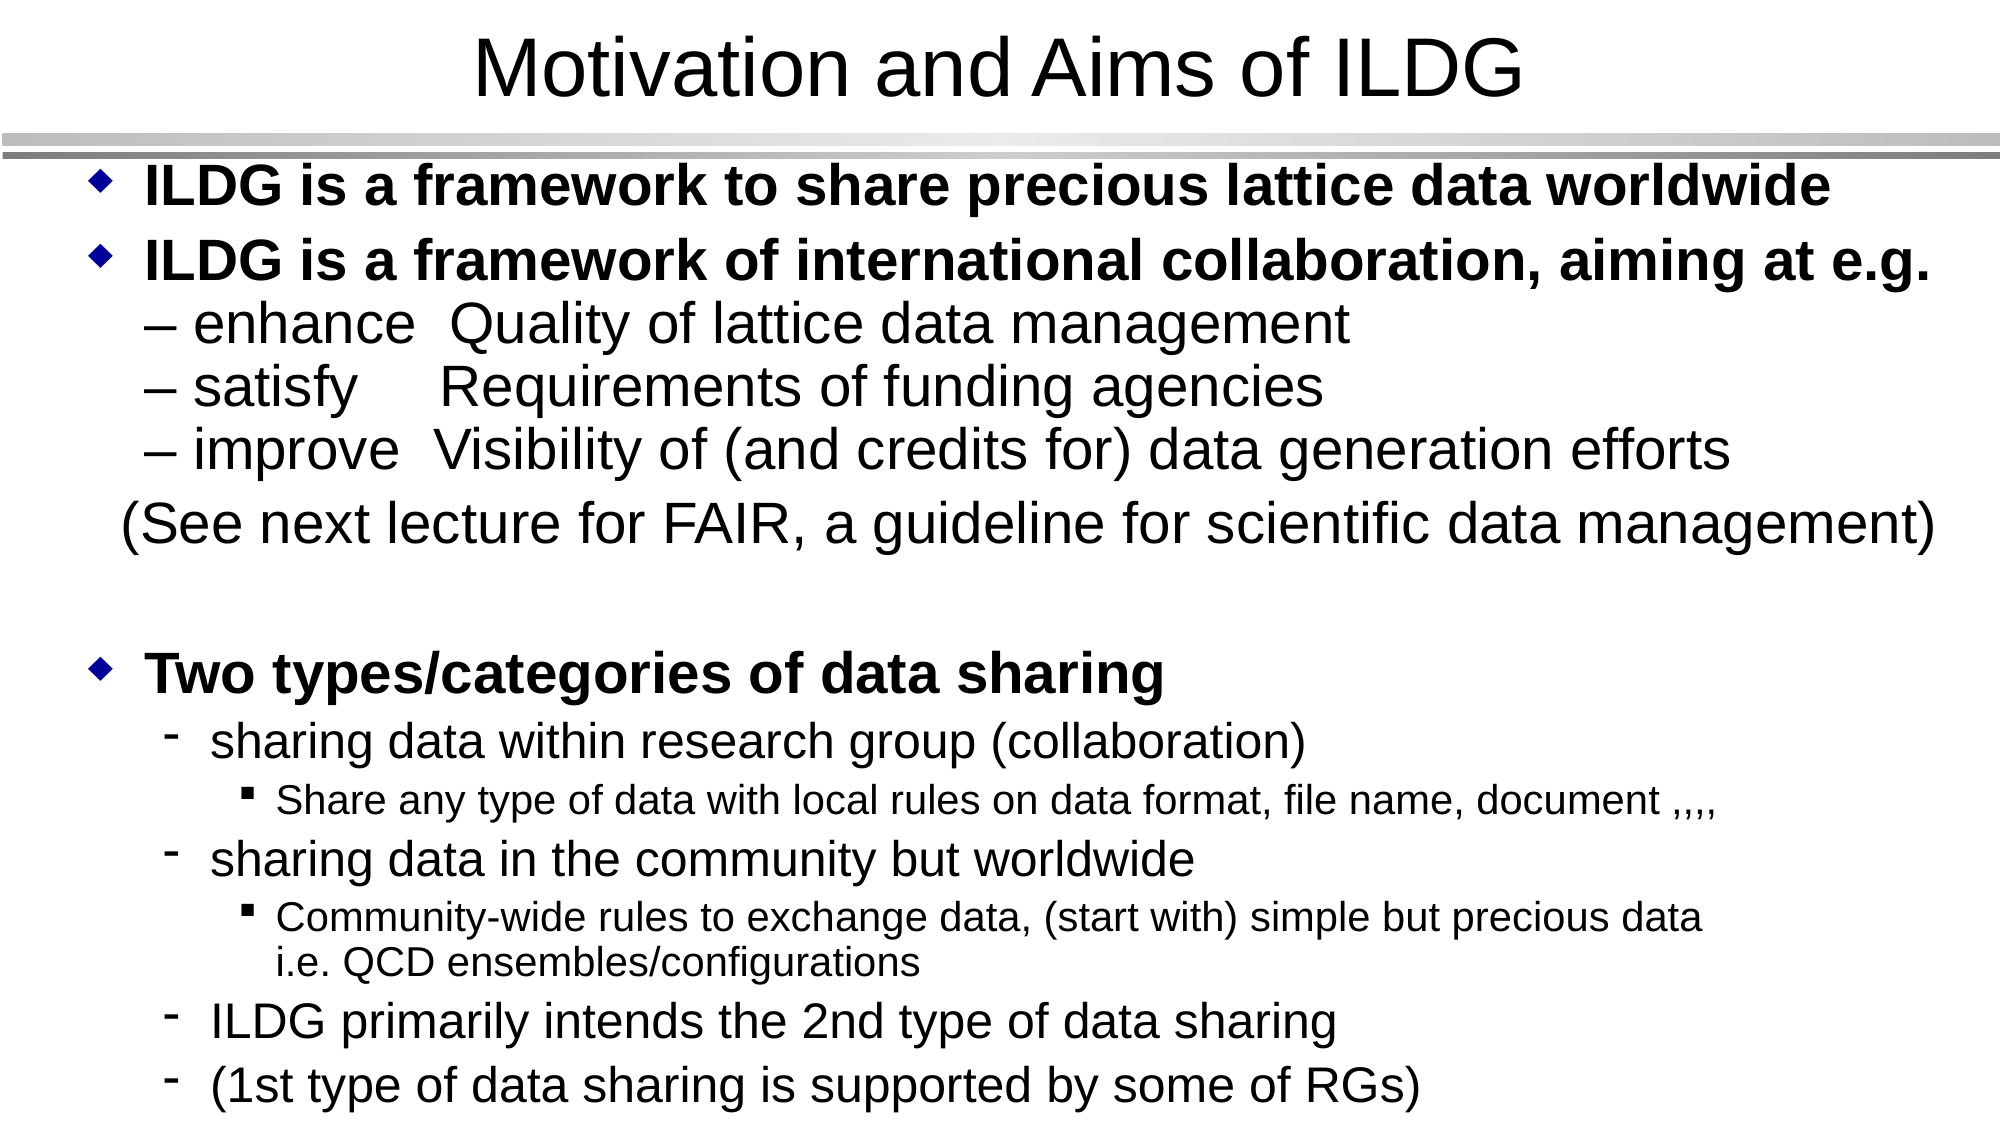

Motivation and Aims of ILDG
ILDG is a framework to share precious lattice data worldwide
ILDG is a framework of international collaboration, aiming at e.g.
– enhance  Quality of lattice data management
– satisfy     Requirements of funding agencies
– improve  Visibility of (and credits for) data generation efforts
  (See next lecture for FAIR, a guideline for scientific data management)

Two types/categories of data sharing
sharing data within research group (collaboration)
Share any type of data with local rules on data format, file name, document ,,,,
sharing data in the community but worldwide
Community-wide rules to exchange data, (start with) simple but precious data
i.e. QCD ensembles/configurations
ILDG primarily intends the 2nd type of data sharing
(1st type of data sharing is supported by some of RGs)